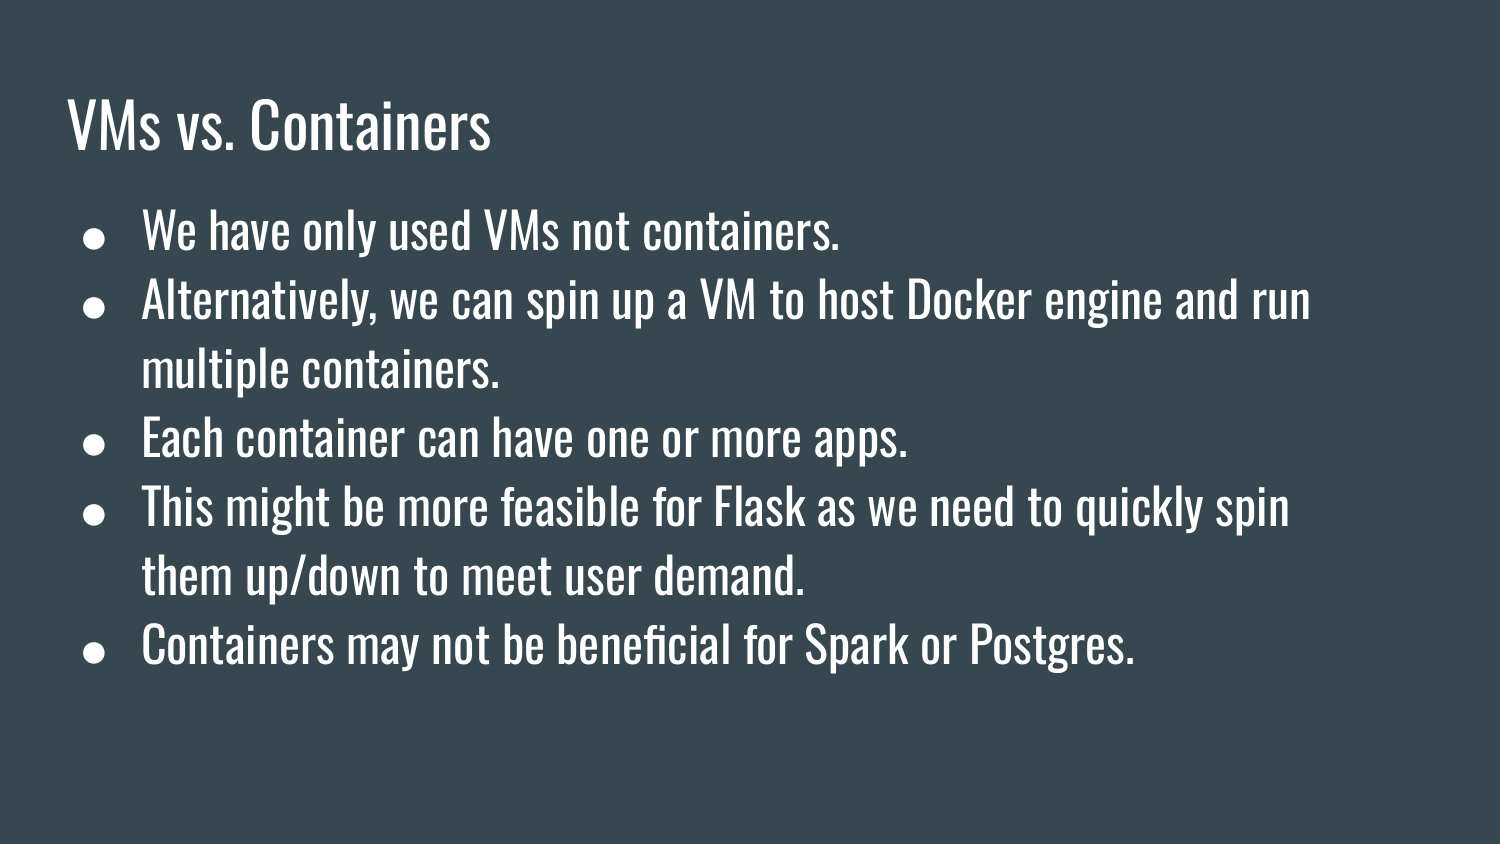

# VMs vs. Containers
We have only used VMs not containers.
Alternatively, we can spin up a VM to host Docker engine and run multiple containers.
Each container can have one or more apps.
This might be more feasible for Flask as we need to quickly spin them up/down to meet user demand.
Containers may not be beneficial for Spark or Postgres.